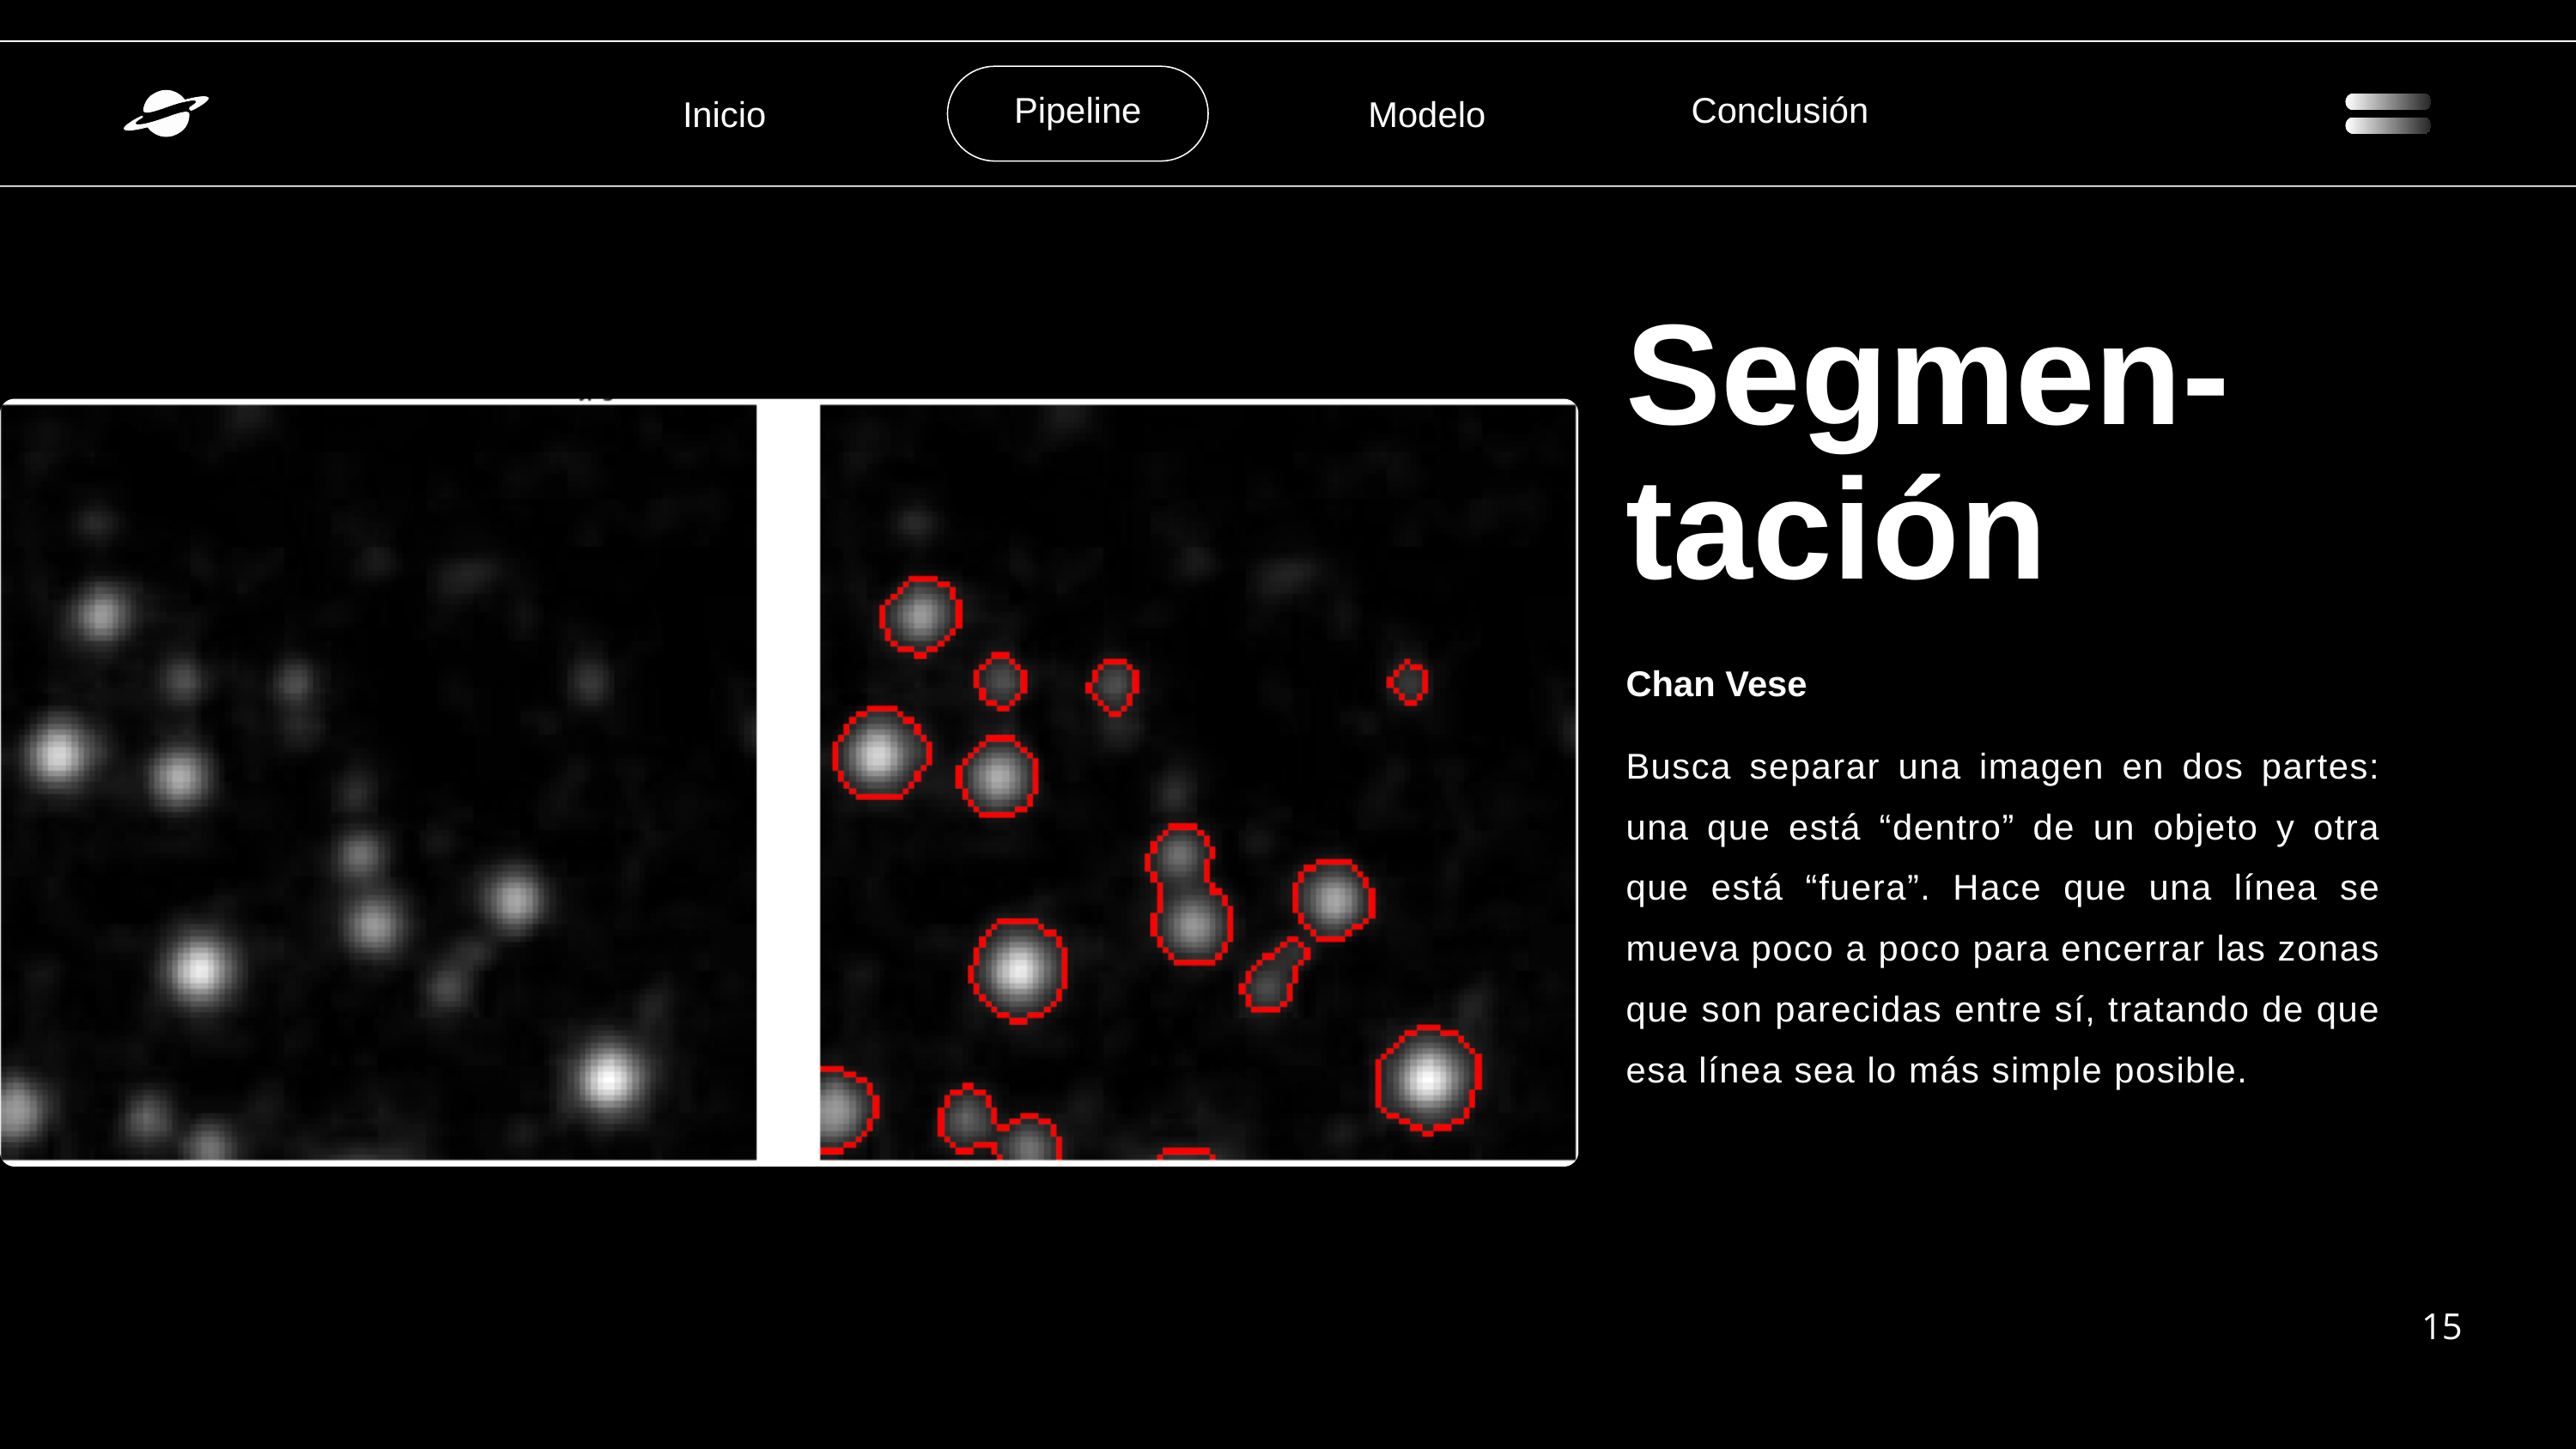

Pipeline
Conclusión
Inicio
Modelo

Segmen-tación

Chan Vese
Busca separar una imagen en dos partes: una que está “dentro” de un objeto y otra que está “fuera”. Hace que una línea se mueva poco a poco para encerrar las zonas que son parecidas entre sí, tratando de que esa línea sea lo más simple posible.
15